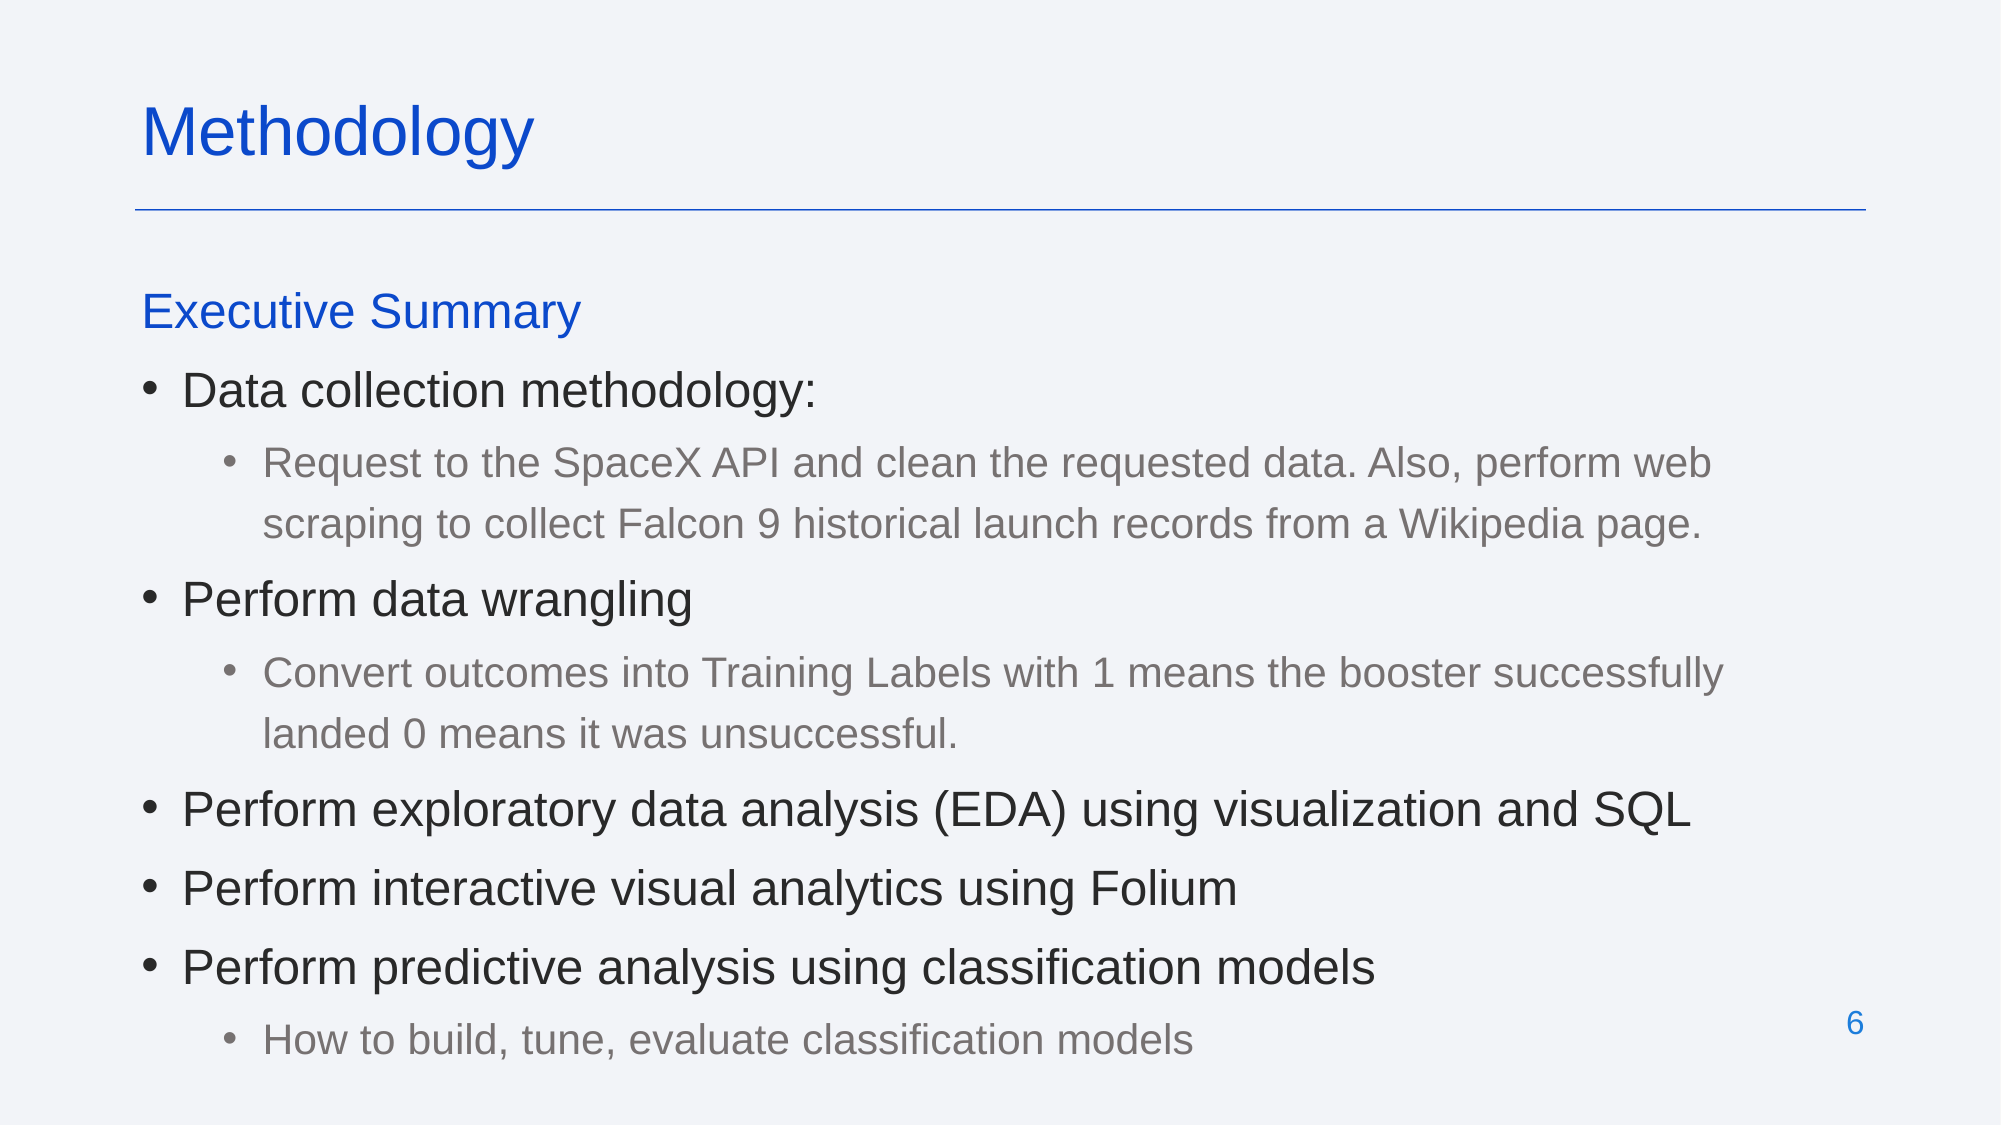

Methodology
Executive Summary
Data collection methodology:
Request to the SpaceX API and clean the requested data. Also, perform web scraping to collect Falcon 9 historical launch records from a Wikipedia page.
Perform data wrangling
Convert outcomes into Training Labels with 1 means the booster successfully landed 0 means it was unsuccessful.
Perform exploratory data analysis (EDA) using visualization and SQL
Perform interactive visual analytics using Folium
Perform predictive analysis using classification models
How to build, tune, evaluate classification models

6